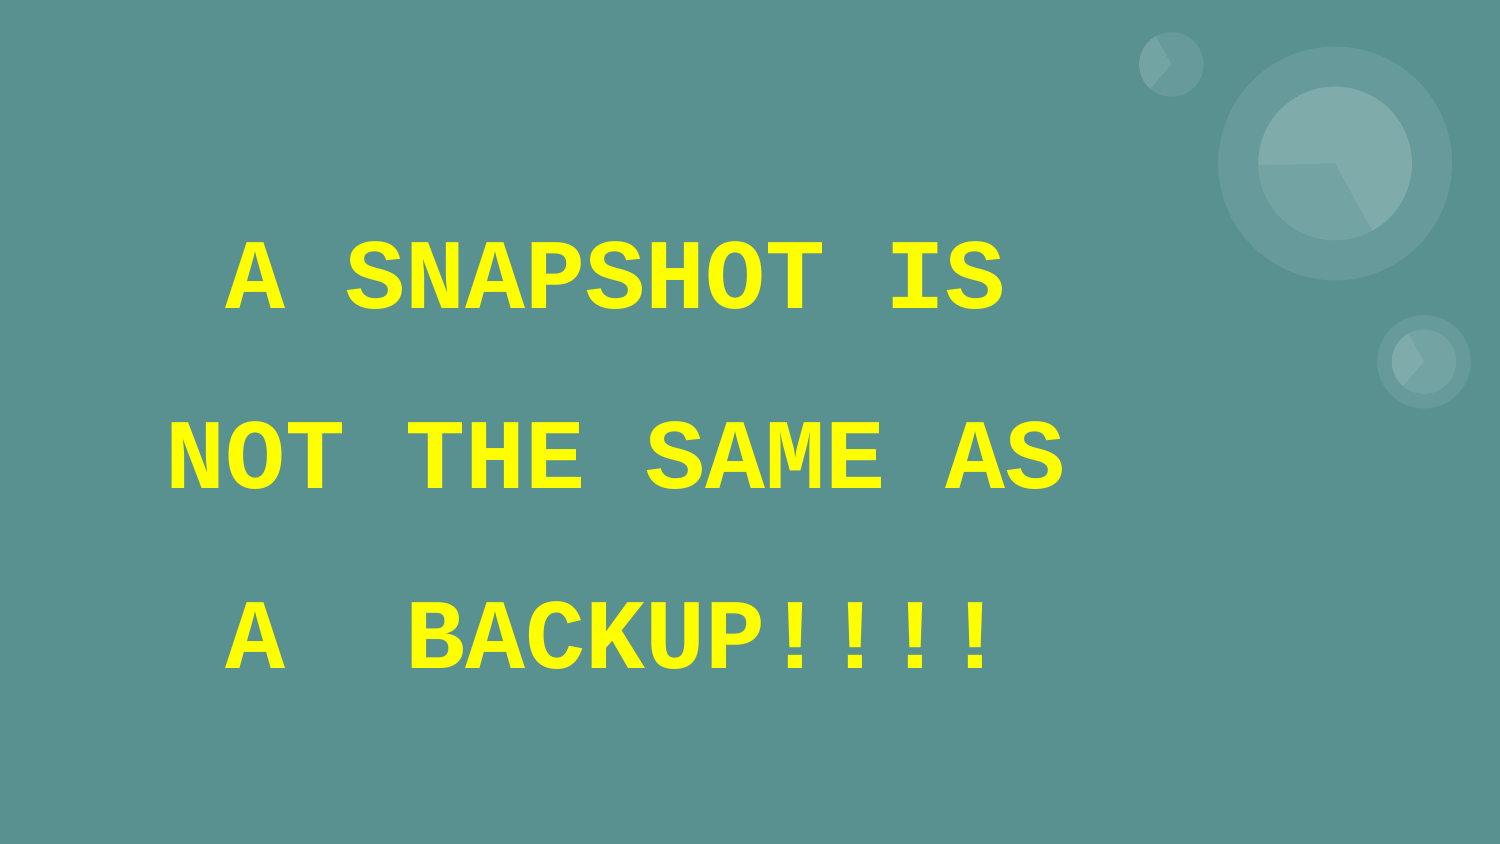

# A SNAPSHOT IS NOT THE SAME AS A  BACKUP!!!!